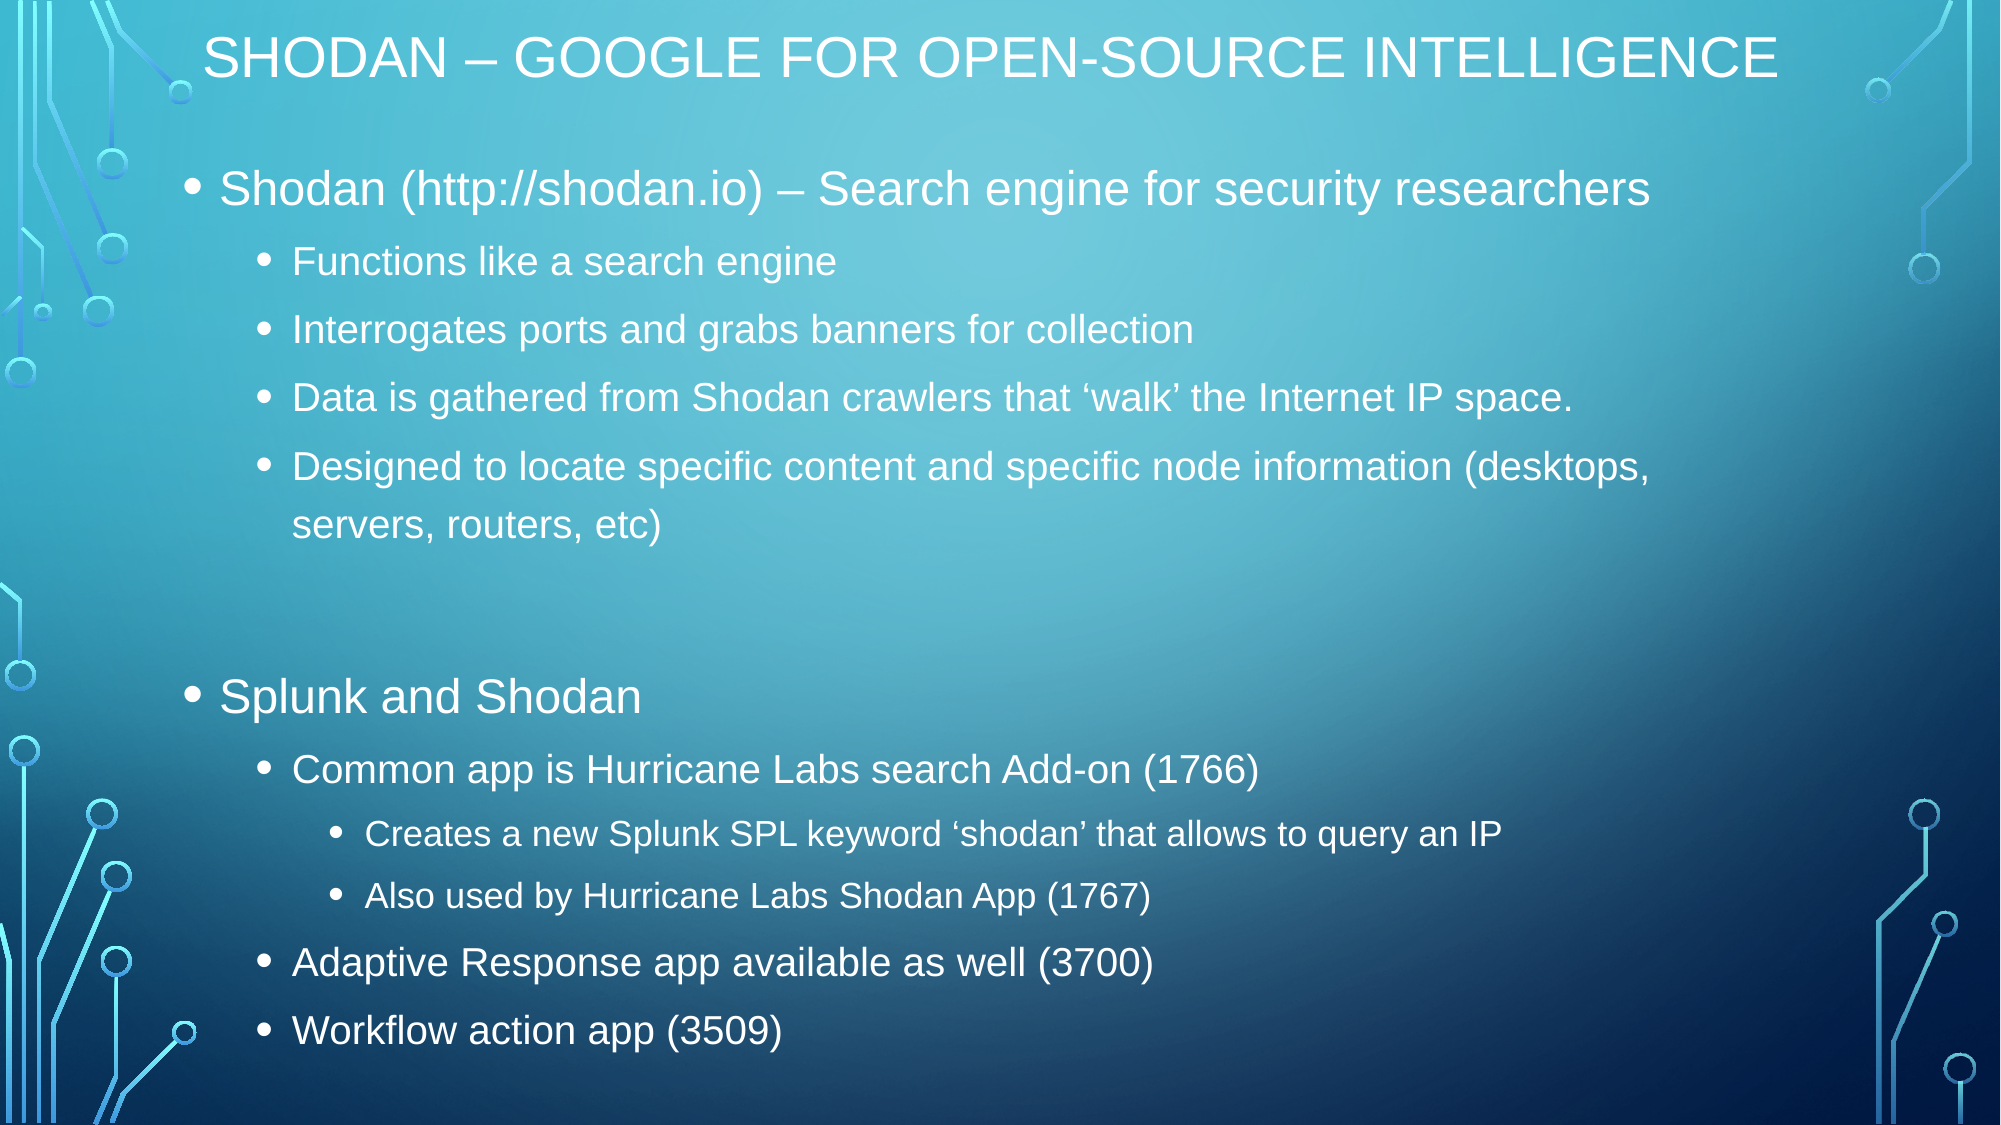

# Shodan – Google for Open-Source Intelligence
Shodan (http://shodan.io) – Search engine for security researchers
Functions like a search engine
Interrogates ports and grabs banners for collection
Data is gathered from Shodan crawlers that ‘walk’ the Internet IP space.
Designed to locate specific content and specific node information (desktops, servers, routers, etc)

Splunk and Shodan
Common app is Hurricane Labs search Add-on (1766)
Creates a new Splunk SPL keyword ‘shodan’ that allows to query an IP
Also used by Hurricane Labs Shodan App (1767)
Adaptive Response app available as well (3700)
Workflow action app (3509)